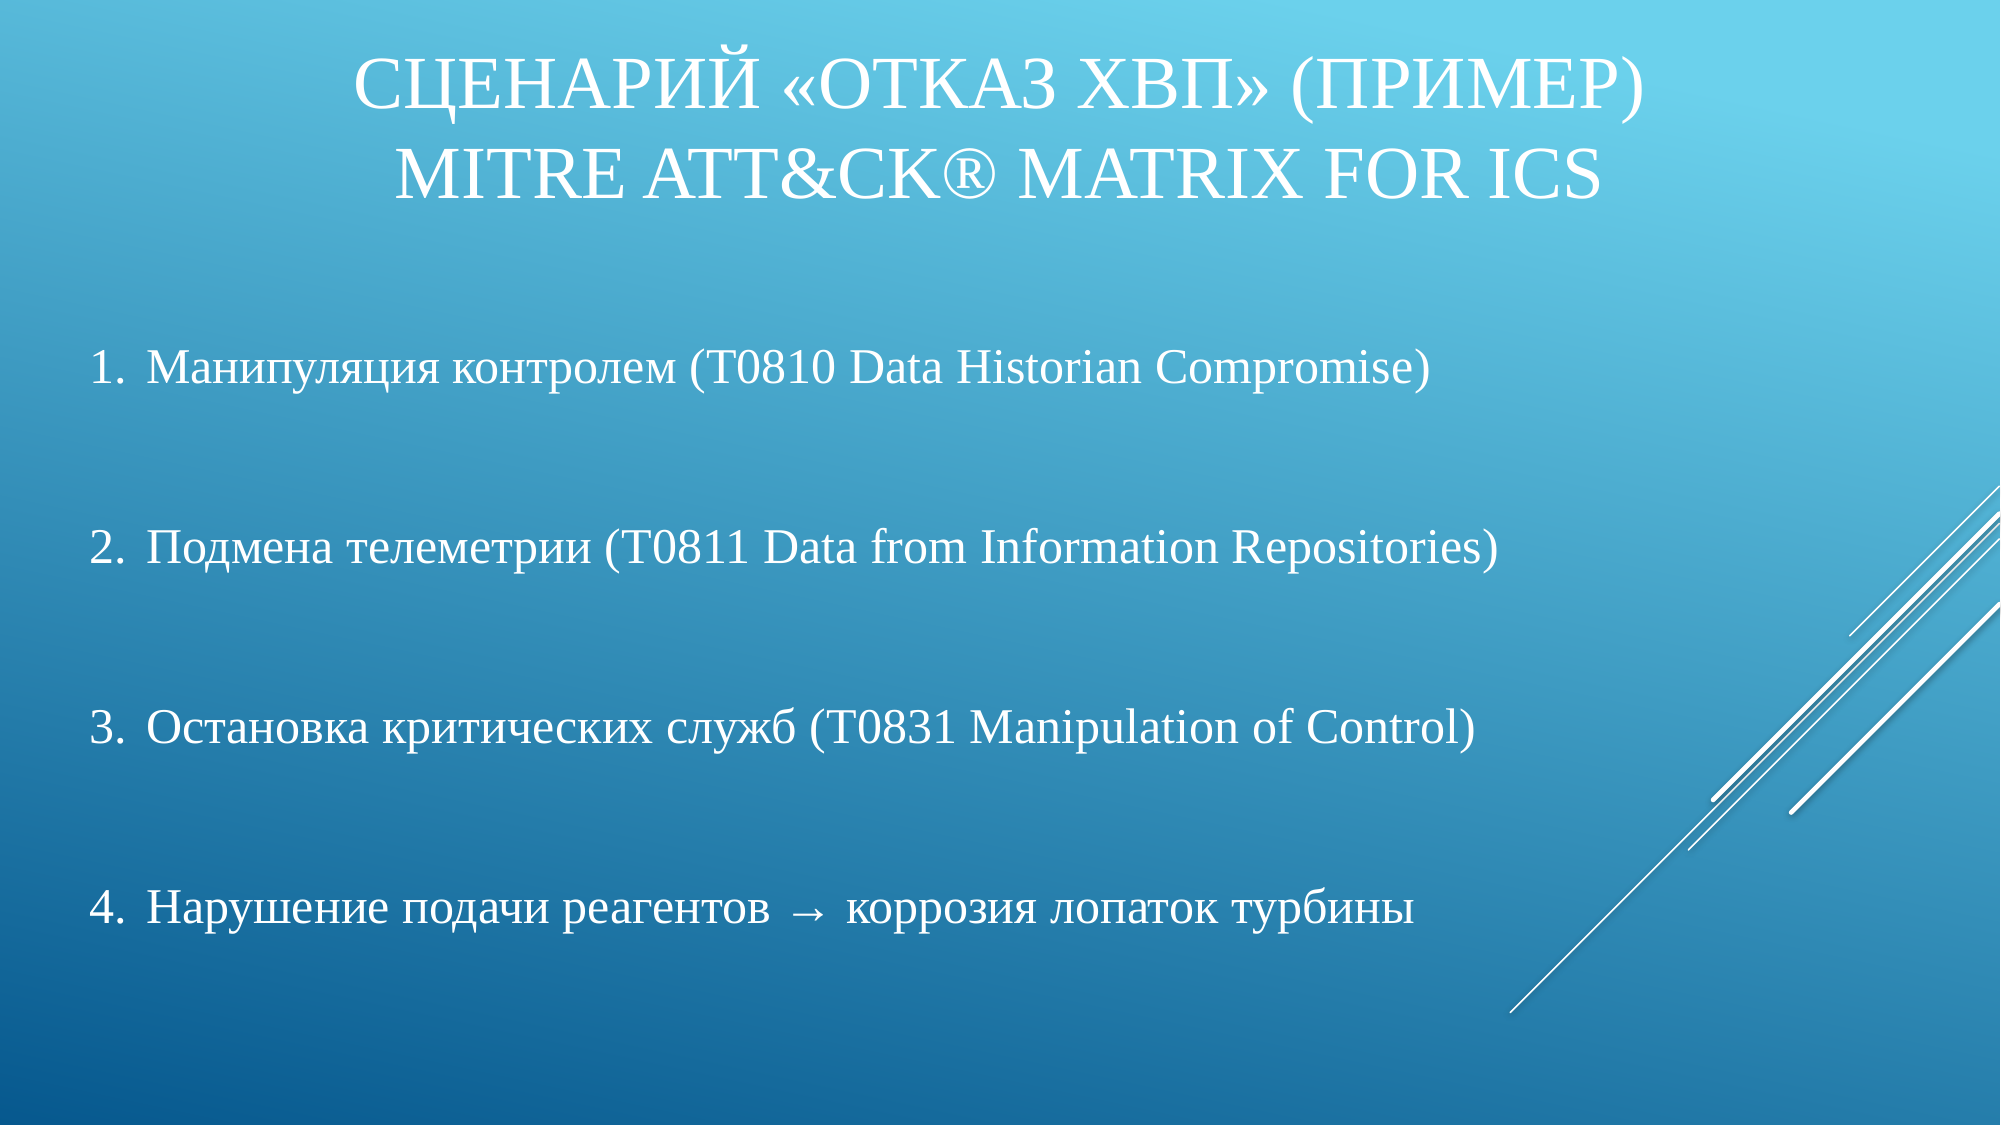

# Сценарий «Отказ ХВП» (пример) MITRE ATT&CK® Matrix for ICS
Манипуляция контролем (T0810 Data Historian Compromise)
Подмена телеметрии (T0811 Data from Information Repositories)
Остановка критических служб (T0831 Manipulation of Control)
Нарушение подачи реагентов → коррозия лопаток турбины